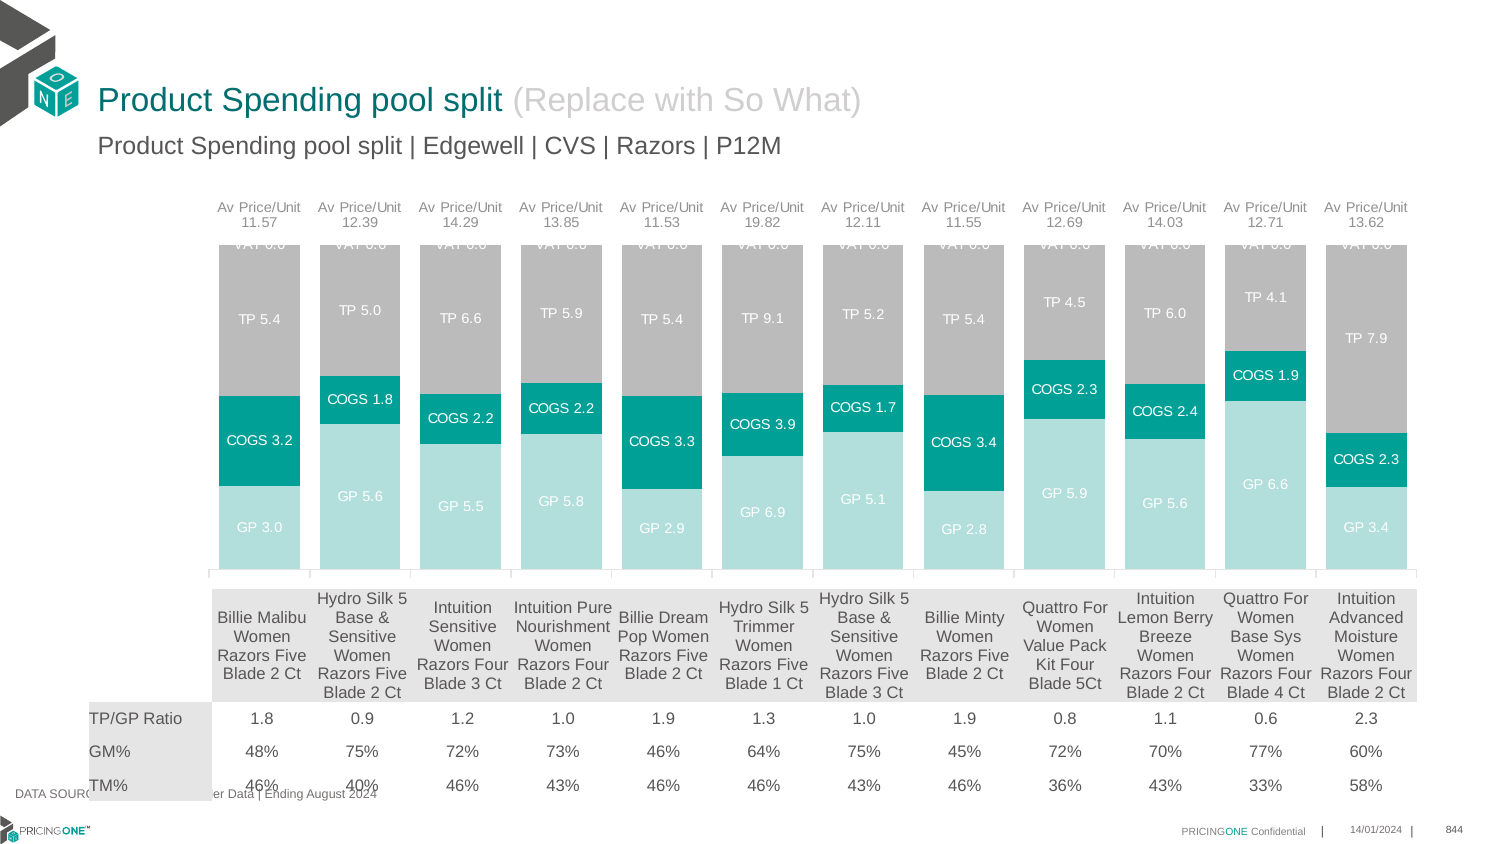

# Product Spending pool split (Replace with So What)
Product Spending pool split | Edgewell | CVS | Razors | P12M

### Chart

| Category | GP | COGS | TP | VAT |
|---|---|---|---|---|
| Av Price/Unit 11.57 | 2.9763299120719977 | 3.2172162573704357 | 5.375245117409743 | 0.0 |
| Av Price/Unit 12.39 | 5.551327638010866 | 1.8355338837999398 | 5.007222328301724 | 0.0 |
| Av Price/Unit 14.29 | 5.536720245963228 | 2.1967995307684047 | 6.55274216490577 | 0.0 |
| Av Price/Unit 13.85 | 5.7668612415279785 | 2.169520407753156 | 5.916173201921848 | 0.0 |
| Av Price/Unit 11.53 | 2.8670652030783 | 3.307985095077896 | 5.359164621204464 | 0.0 |
| Av Price/Unit 19.82 | 6.8994700170357754 | 3.8744372309121884 | 9.050391962211554 | 0.0 |
| Av Price/Unit 12.11 | 5.142954277477838 | 1.7423097613810572 | 5.22144795207625 | 0.0 |
| Av Price/Unit 11.55 | 2.7736577447584887 | 3.424400355618777 | 5.354277194013234 | 0.0 |
| Av Price/Unit 12.69 | 5.873399999999999 | 2.3083 | 4.511806378846071 | 0.0 |
| Av Price/Unit 14.03 | 5.635154665203073 | 2.389708013172338 | 6.004748946735663 | 0.0 |
| Av Price/Unit 12.71 | 6.5654 | 1.9332 | 4.132235851865218 | 0.0 |
| Av Price/Unit 13.62 | 3.4419000000000004 | 2.3015000000000003 | 7.87931335259188 | 0.0 |
|  | Billie Malibu Women Razors Five Blade 2 Ct | Hydro Silk 5 Base & Sensitive Women Razors Five Blade 2 Ct | Intuition Sensitive Women Razors Four Blade 3 Ct | Intuition Pure Nourishment Women Razors Four Blade 2 Ct | Billie Dream Pop Women Razors Five Blade 2 Ct | Hydro Silk 5 Trimmer Women Razors Five Blade 1 Ct | Hydro Silk 5 Base & Sensitive Women Razors Five Blade 3 Ct | Billie Minty Women Razors Five Blade 2 Ct | Quattro For Women Value Pack Kit Four Blade 5Ct | Intuition Lemon Berry Breeze Women Razors Four Blade 2 Ct | Quattro For Women Base Sys Women Razors Four Blade 4 Ct | Intuition Advanced Moisture Women Razors Four Blade 2 Ct |
| --- | --- | --- | --- | --- | --- | --- | --- | --- | --- | --- | --- | --- |
| TP/GP Ratio | 1.8 | 0.9 | 1.2 | 1.0 | 1.9 | 1.3 | 1.0 | 1.9 | 0.8 | 1.1 | 0.6 | 2.3 |
| GM% | 48% | 75% | 72% | 73% | 46% | 64% | 75% | 45% | 72% | 70% | 77% | 60% |
| TM% | 46% | 40% | 46% | 43% | 46% | 46% | 43% | 46% | 36% | 43% | 33% | 58% |
DATA SOURCE: Trade Panel/Retailer Data | Ending August 2024

14/01/2024
844